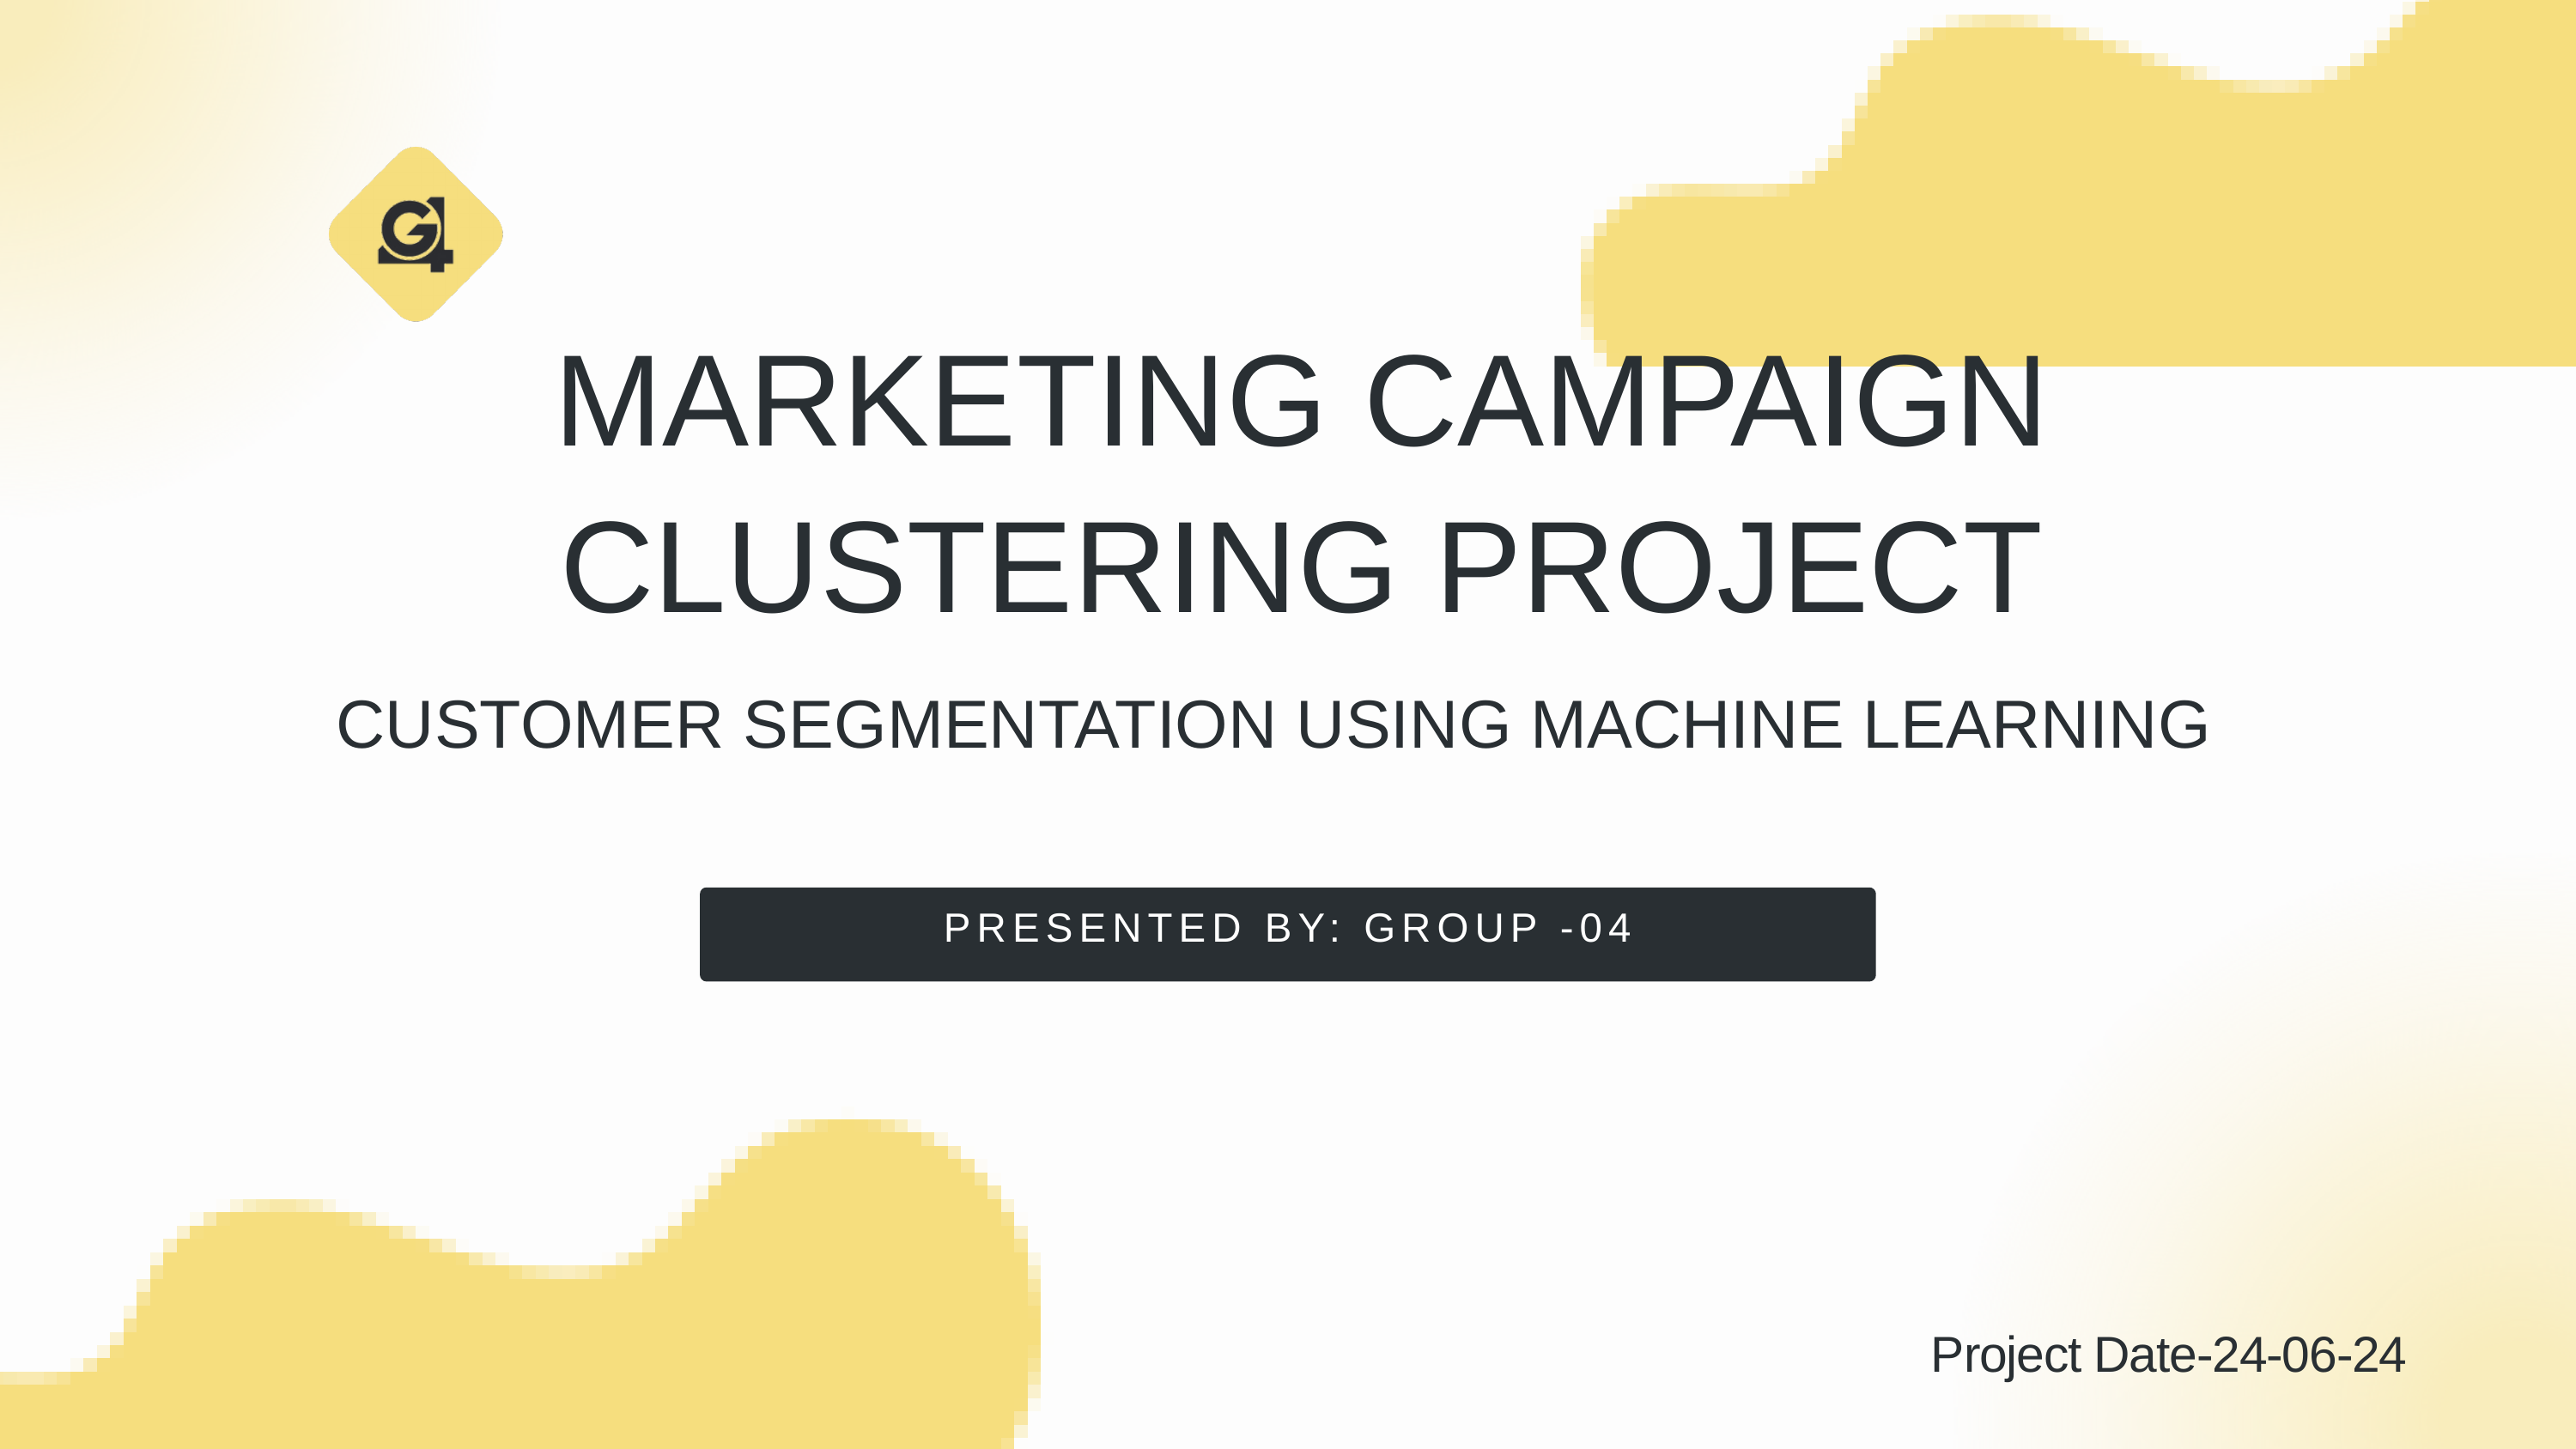

MARKETING CAMPAIGN CLUSTERING PROJECT
CUSTOMER SEGMENTATION USING MACHINE LEARNING

PRESENTED BY: GROUP -04

Project Date-24-06-24